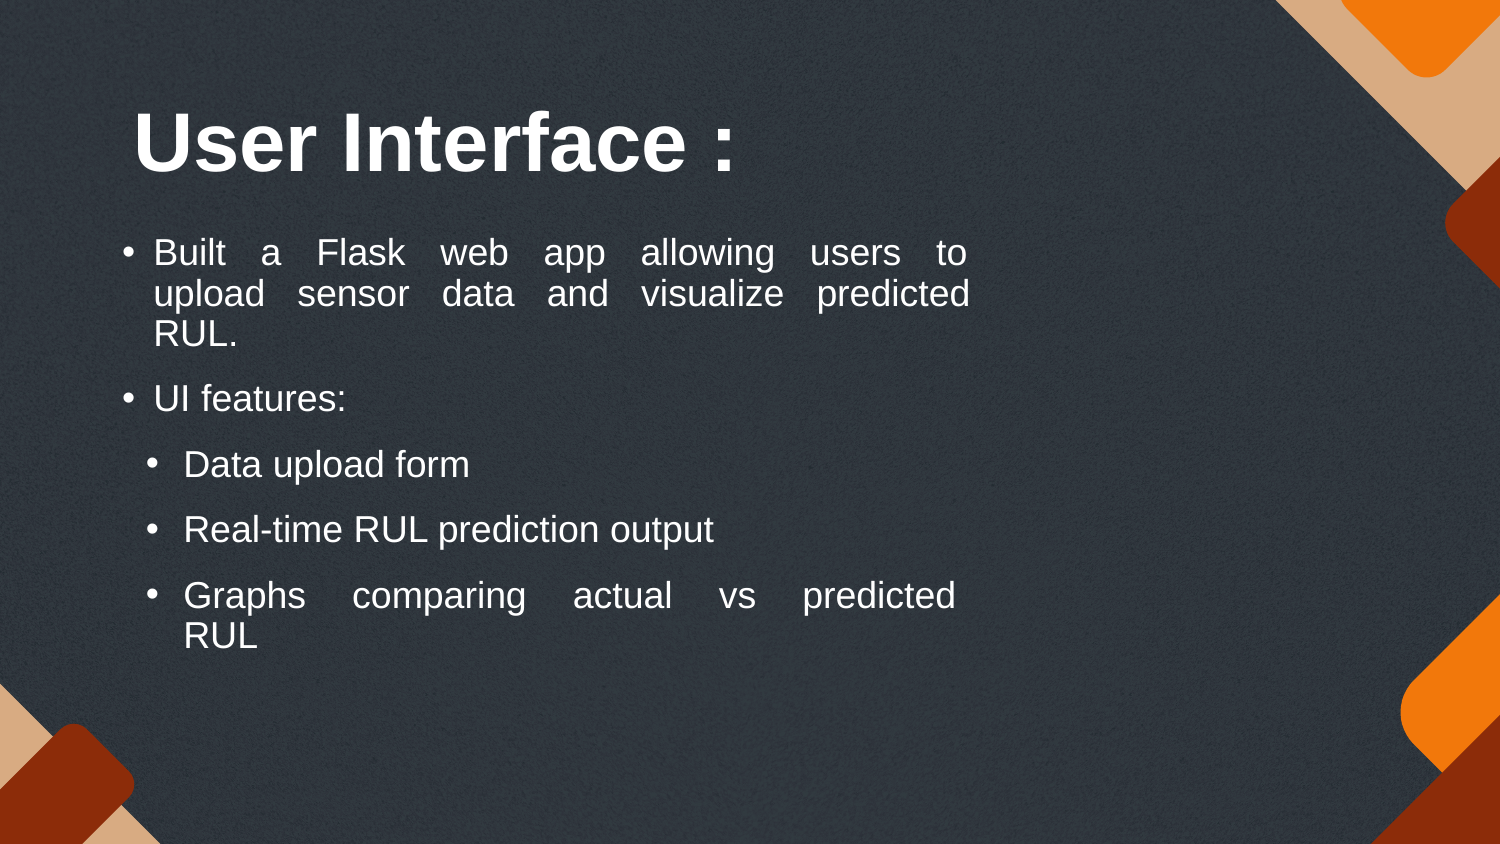

# User Interface :
Built a Flask web app allowing users to
upload sensor data and visualize predicted
RUL.
UI features:
Data upload form
Real-time RUL prediction output
Graphs comparing actual vs predicted
RUL